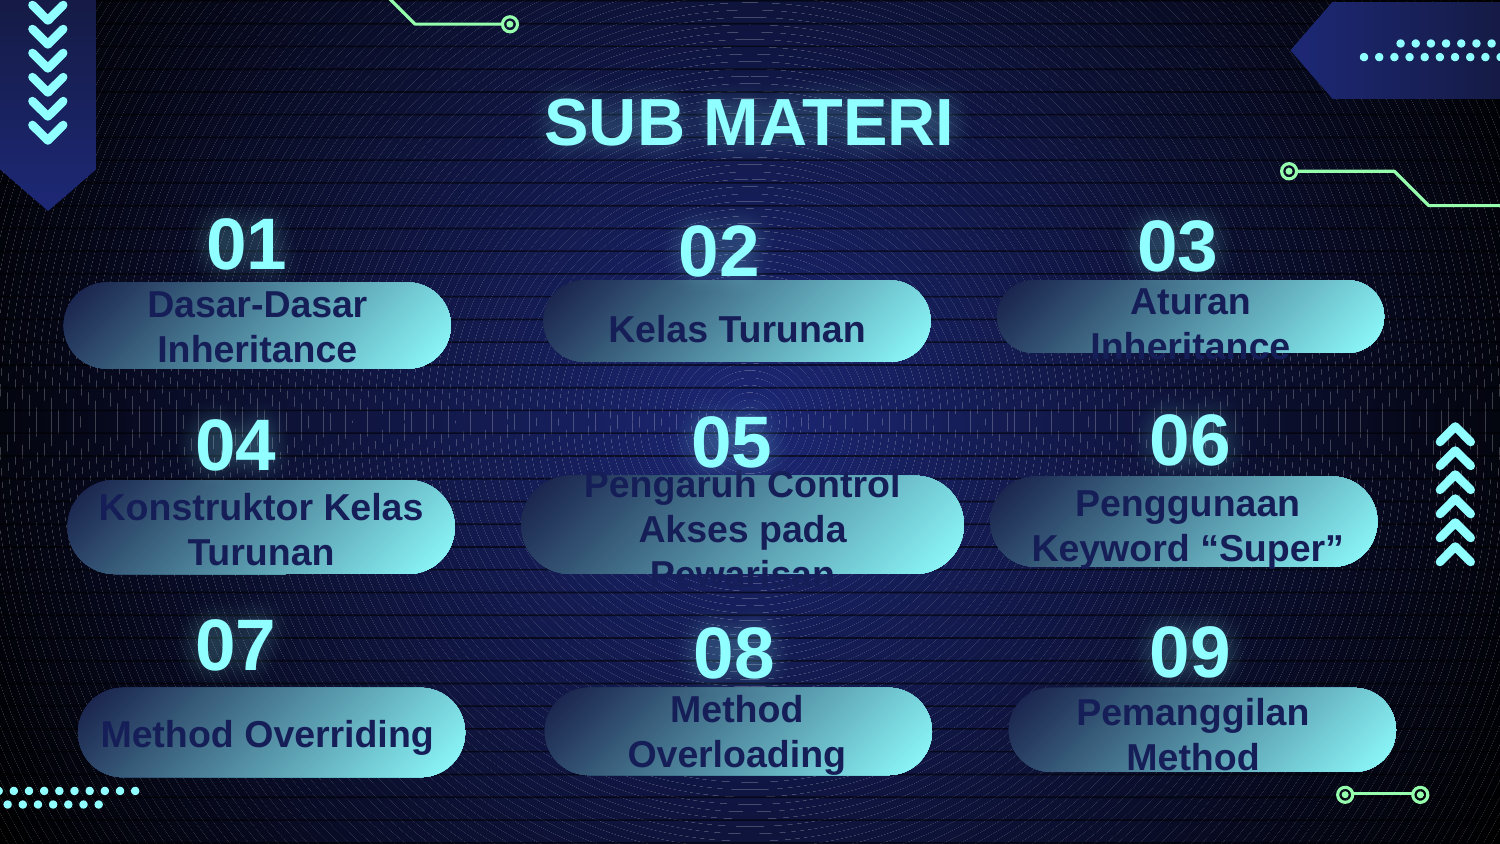

# SUB MATERI

01
03
02

Aturan Inheritance
Dasar-Dasar Inheritance
Kelas Turunan
06
05
04

Pengaruh Control Akses pada Pewarisan
Penggunaan Keyword “Super”
Konstruktor Kelas Turunan
07
09
08

Method Overloading
Method Overriding
Pemanggilan Method